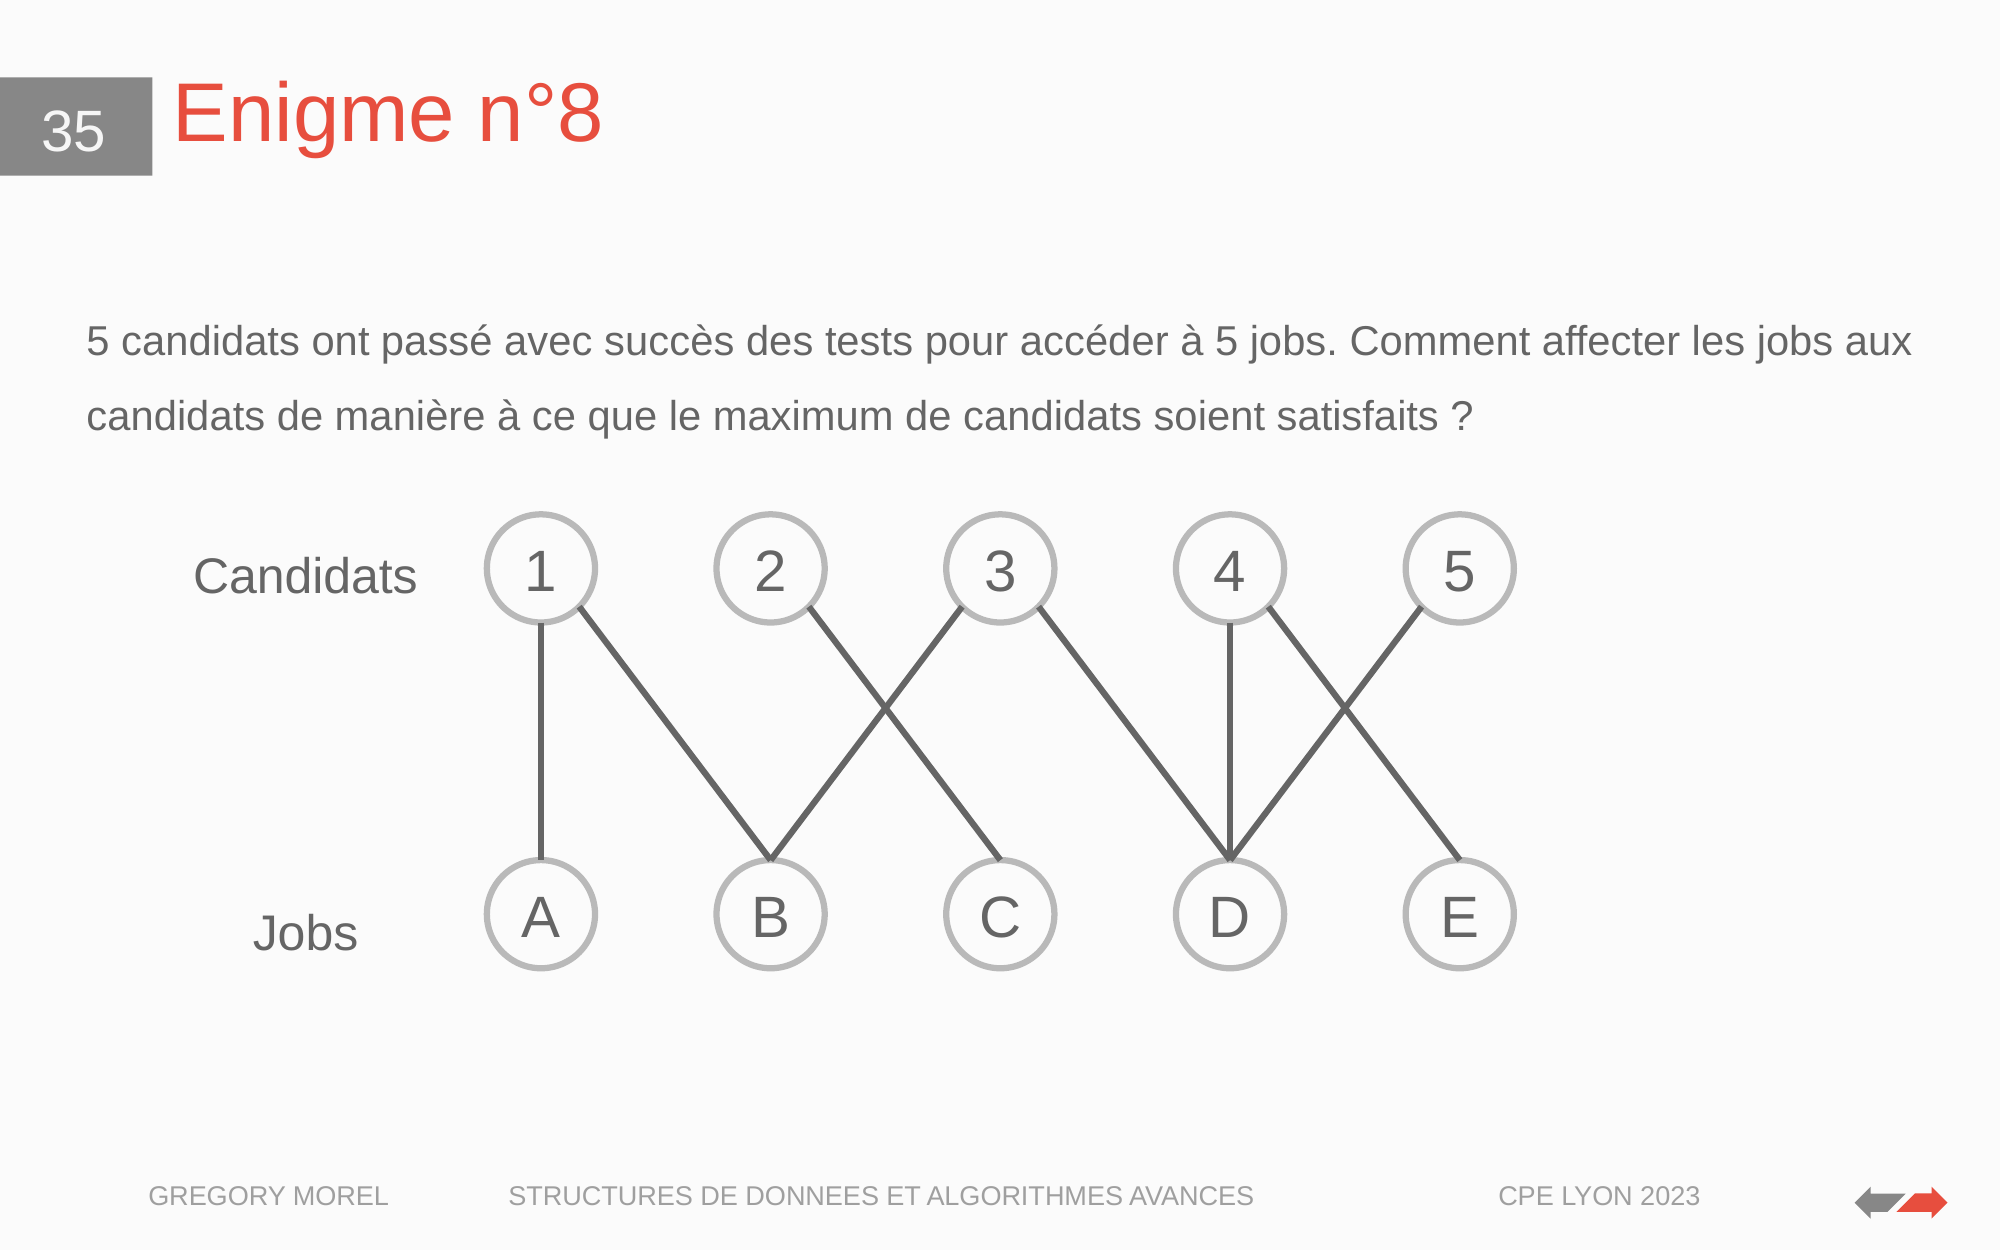

# Enigme n°8
35
5 candidats ont passé avec succès des tests pour accéder à 5 jobs. Comment affecter les jobs aux candidats de manière à ce que le maximum de candidats soient satisfaits ?
1
2
3
4
5
Candidats
A
B
C
D
E
Jobs